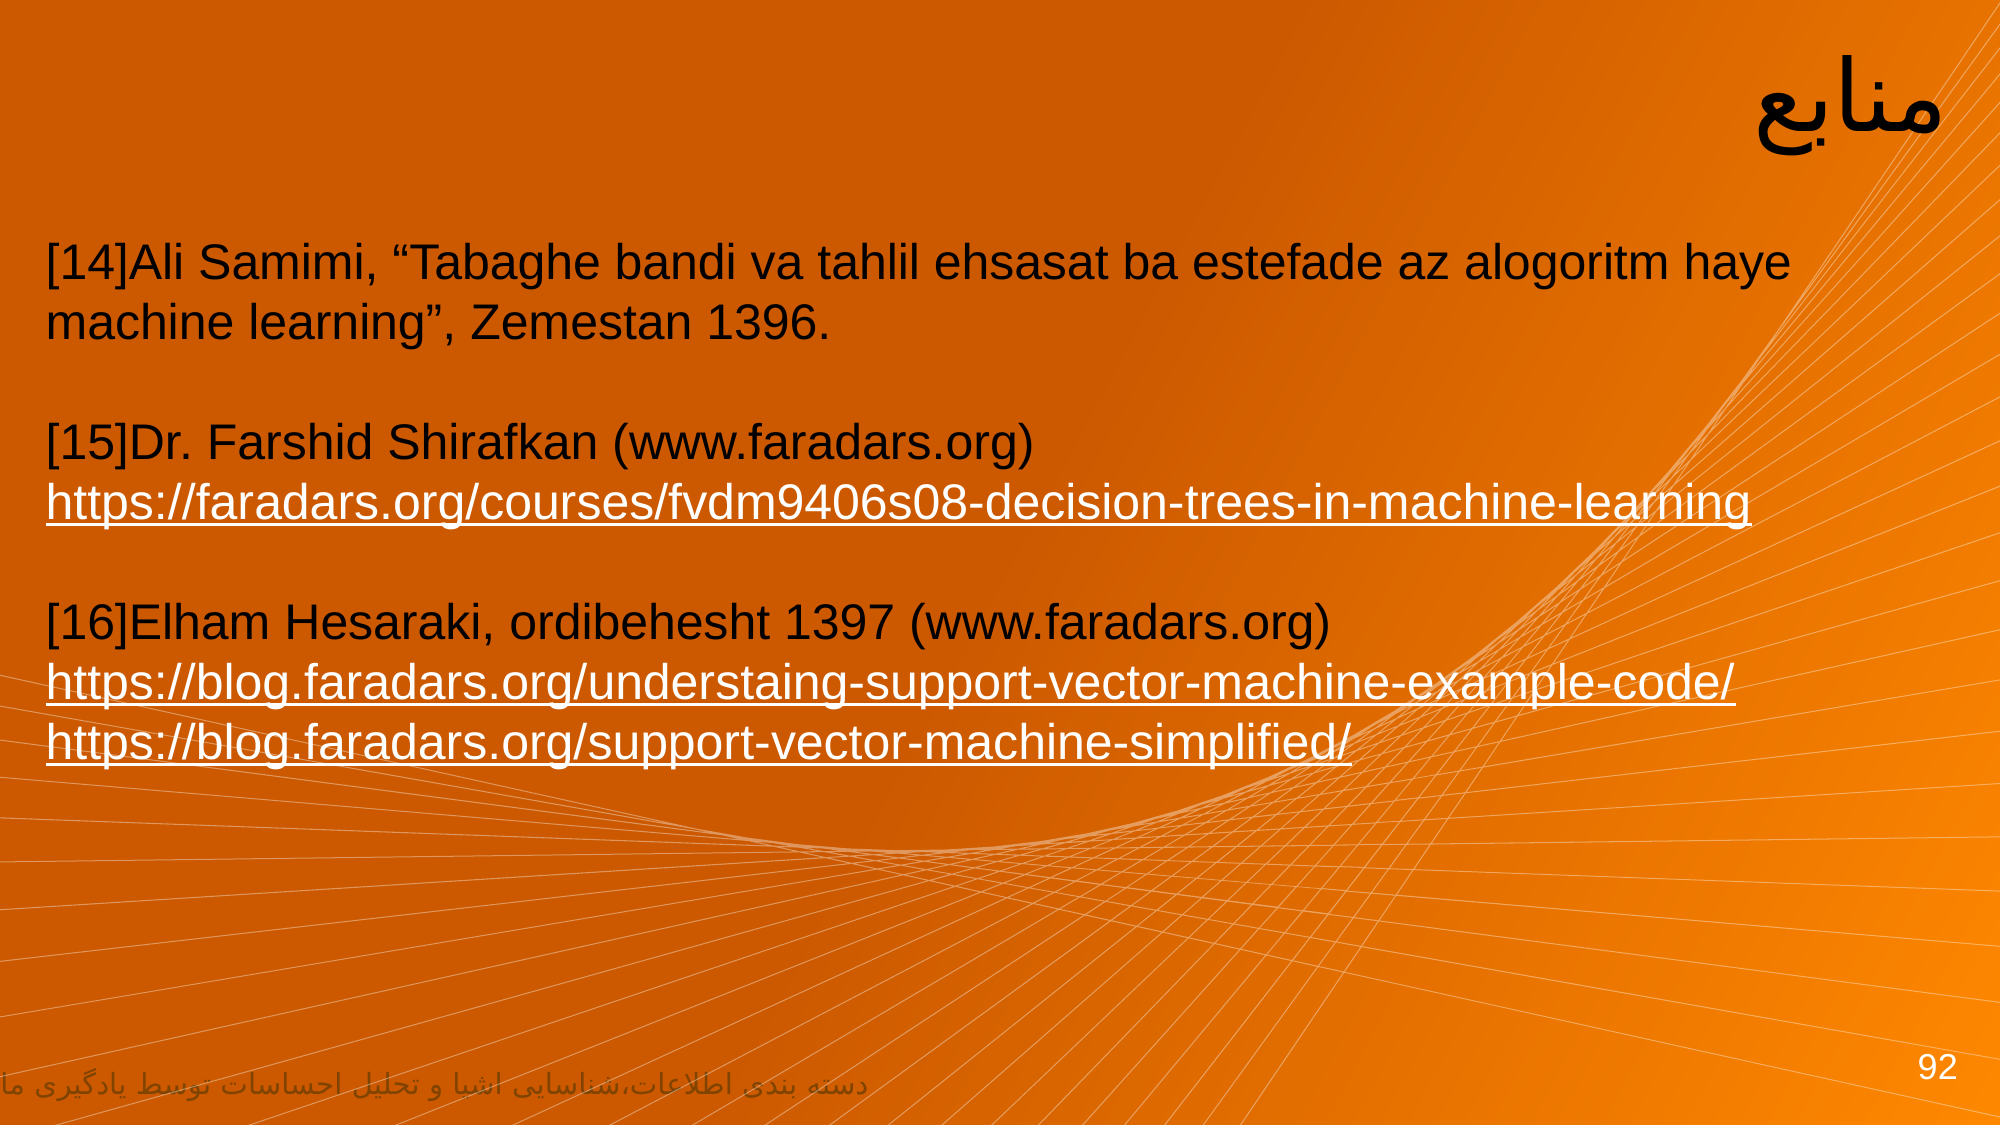

منابع
[14]Ali Samimi, “Tabaghe bandi va tahlil ehsasat ba estefade az alogoritm haye machine learning”, Zemestan 1396.

[15]Dr. Farshid Shirafkan (www.faradars.org)
https://faradars.org/courses/fvdm9406s08-decision-trees-in-machine-learning

[16]Elham Hesaraki, ordibehesht 1397 (www.faradars.org)
https://blog.faradars.org/understaing-support-vector-machine-example-code/
https://blog.faradars.org/support-vector-machine-simplified/

92